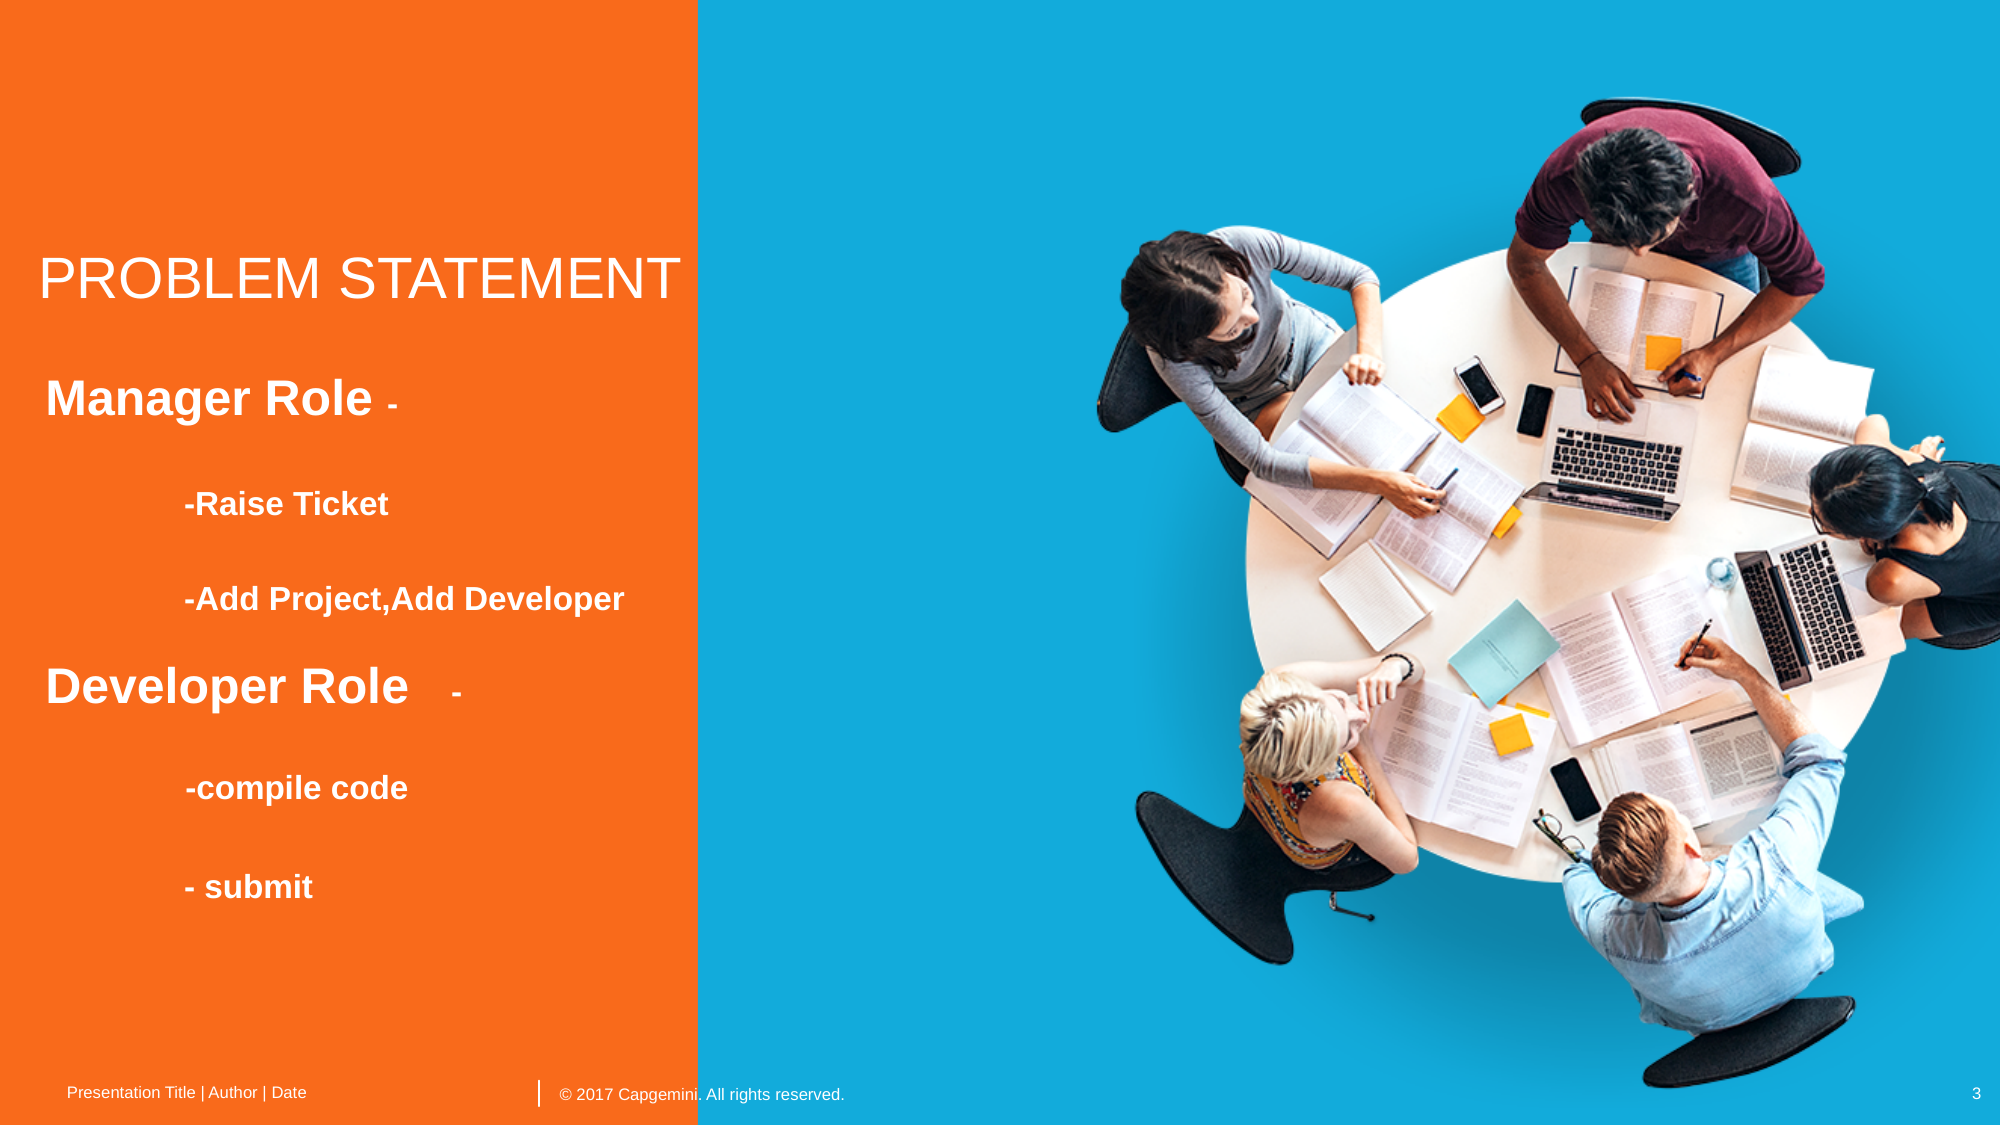

# Problem Statement
Manager Role -
               -Raise Ticket
               -Add Project,Add Developer
Developer Role   -
          -compile code
               - submit